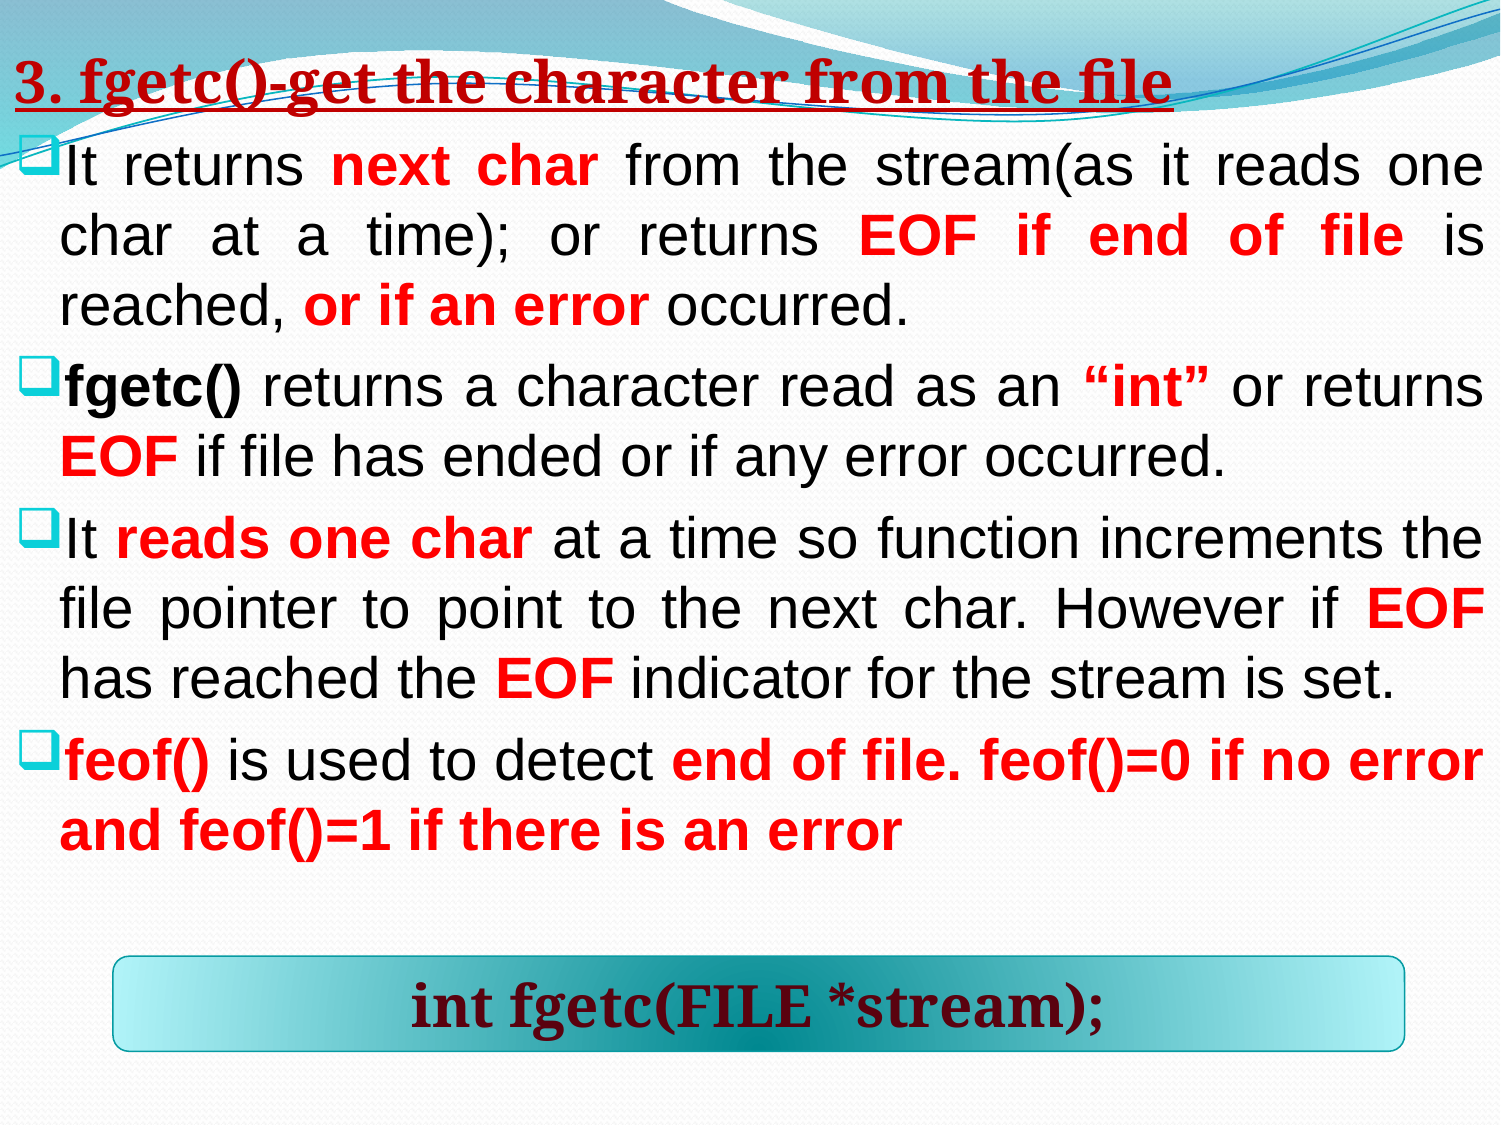

3. fgetc()-get the character from the file
It returns next char from the stream(as it reads one char at a time); or returns EOF if end of file is reached, or if an error occurred.
fgetc() returns a character read as an “int” or returns EOF if file has ended or if any error occurred.
It reads one char at a time so function increments the file pointer to point to the next char. However if EOF has reached the EOF indicator for the stream is set.
feof() is used to detect end of file. feof()=0 if no error and feof()=1 if there is an error

int fgetc(FILE *stream);